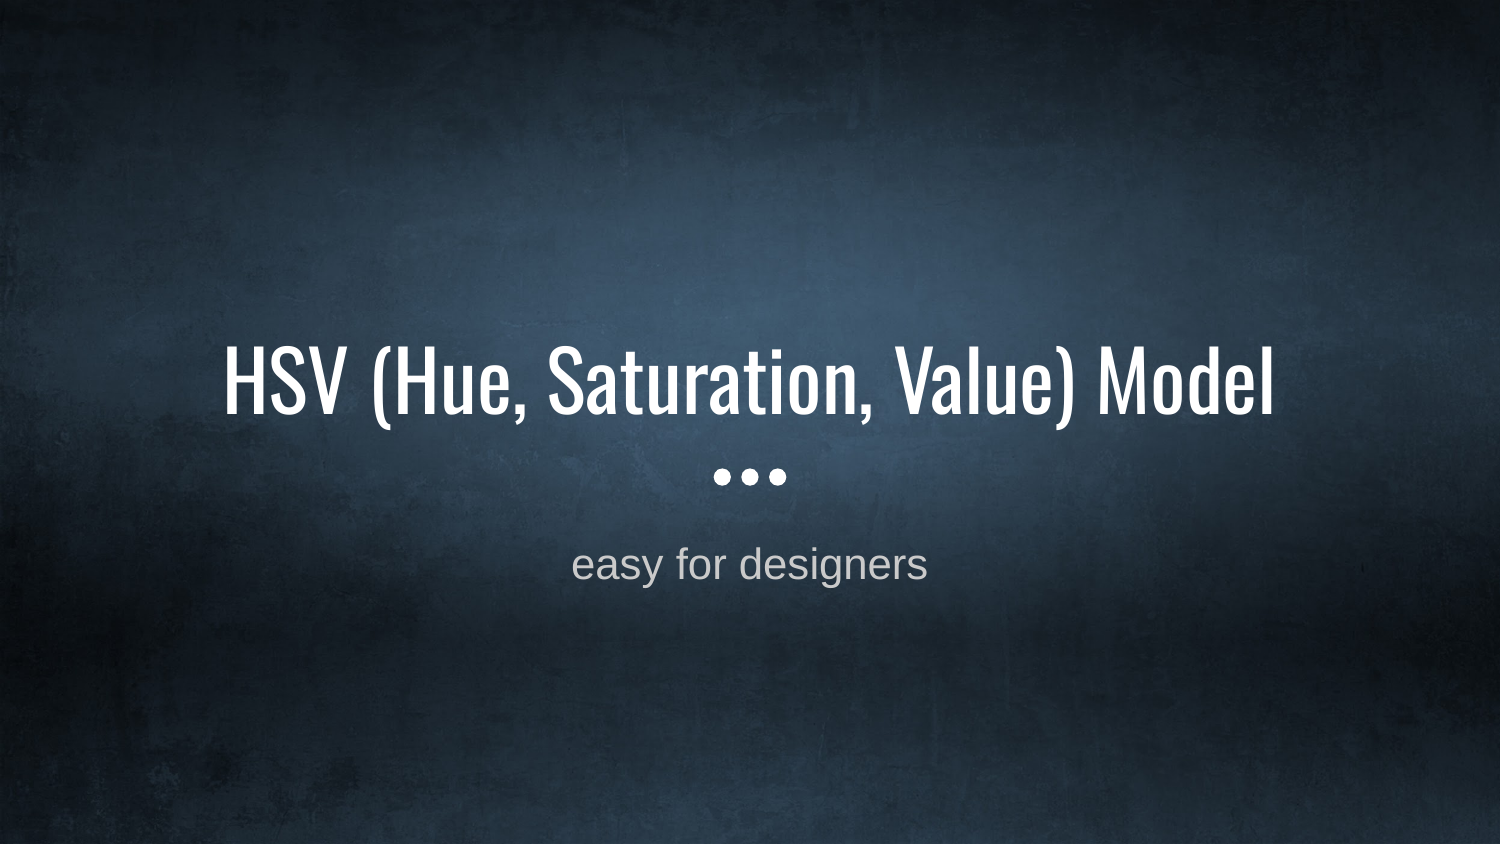

# HSV (Hue, Saturation, Value) Model
easy for designers